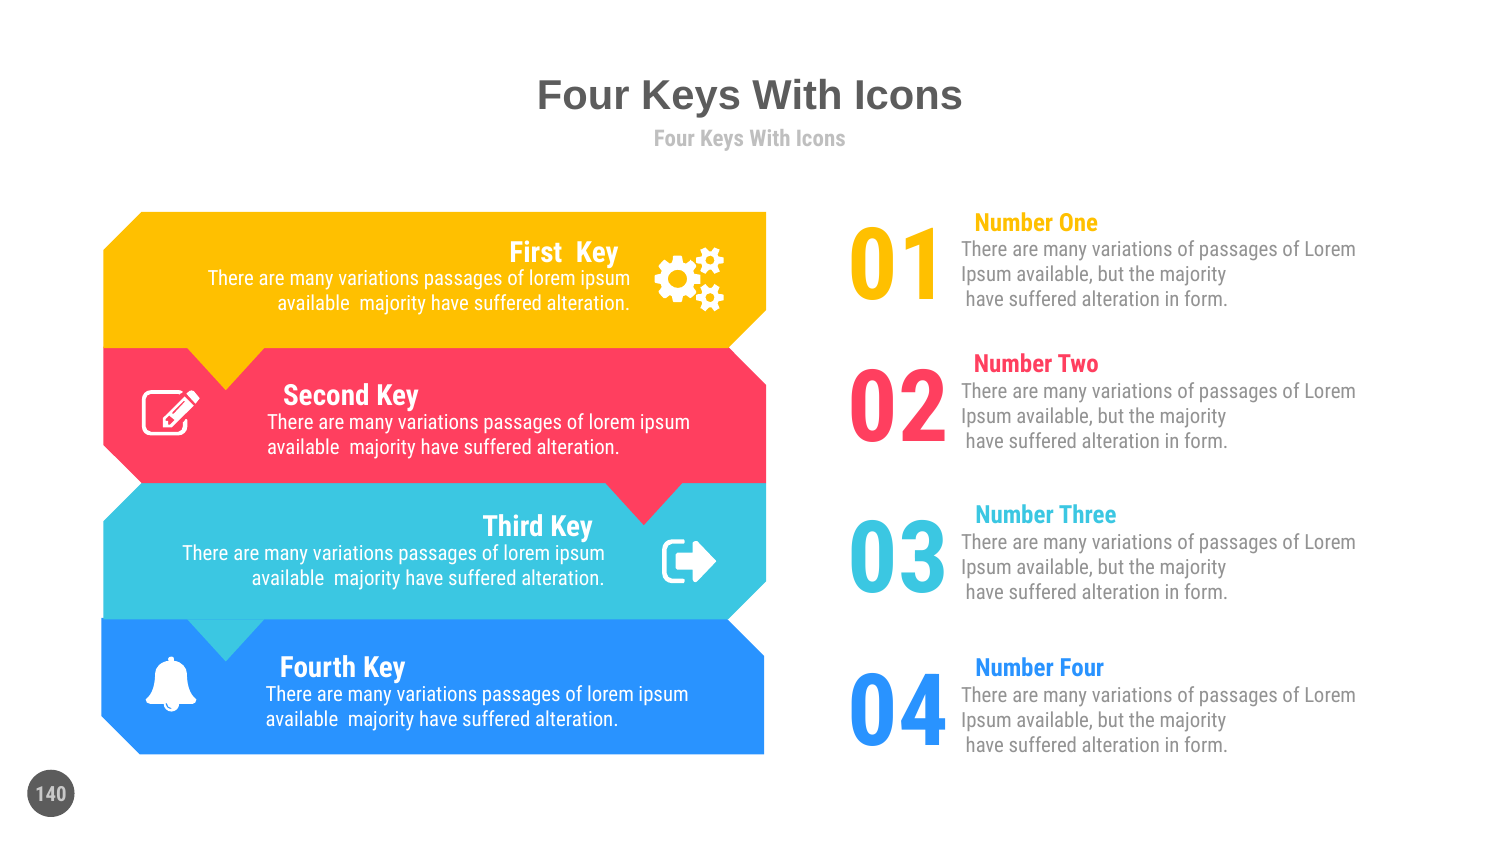

# Four Keys With Icons
Four Keys With Icons
01
Number One
There are many variations of passages of Lorem Ipsum available, but the majority
 have suffered alteration in form.

First  Key
There are many variations passages of lorem ipsum available  majority have suffered alteration.

02

Number Two
There are many variations of passages of Lorem Ipsum available, but the majority
 have suffered alteration in form.
Second Key
There are many variations passages of lorem ipsum available  majority have suffered alteration.

03
Number Three
There are many variations of passages of Lorem Ipsum available, but the majority
 have suffered alteration in form.
Third Key
There are many variations passages of lorem ipsum available  majority have suffered alteration.

04
Fourth Key
There are many variations passages of lorem ipsum available  majority have suffered alteration.
Number Four
There are many variations of passages of Lorem Ipsum available, but the majority
 have suffered alteration in form.

140